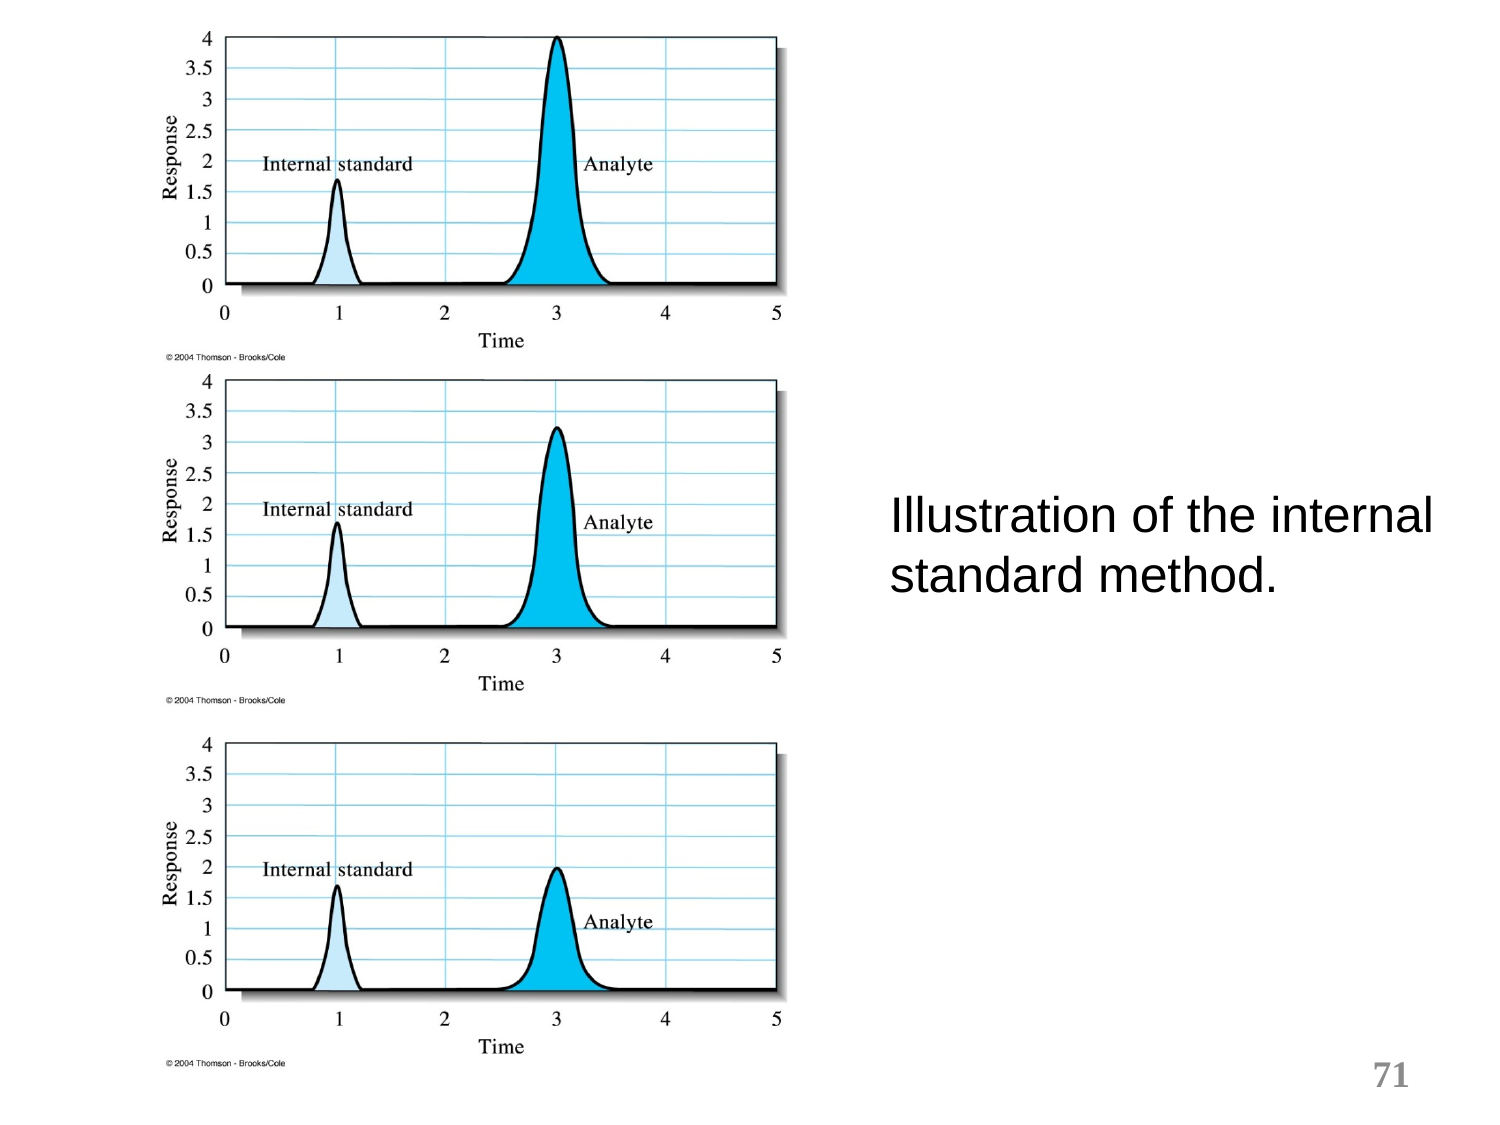

#

Illustration of the internal standard method.

71